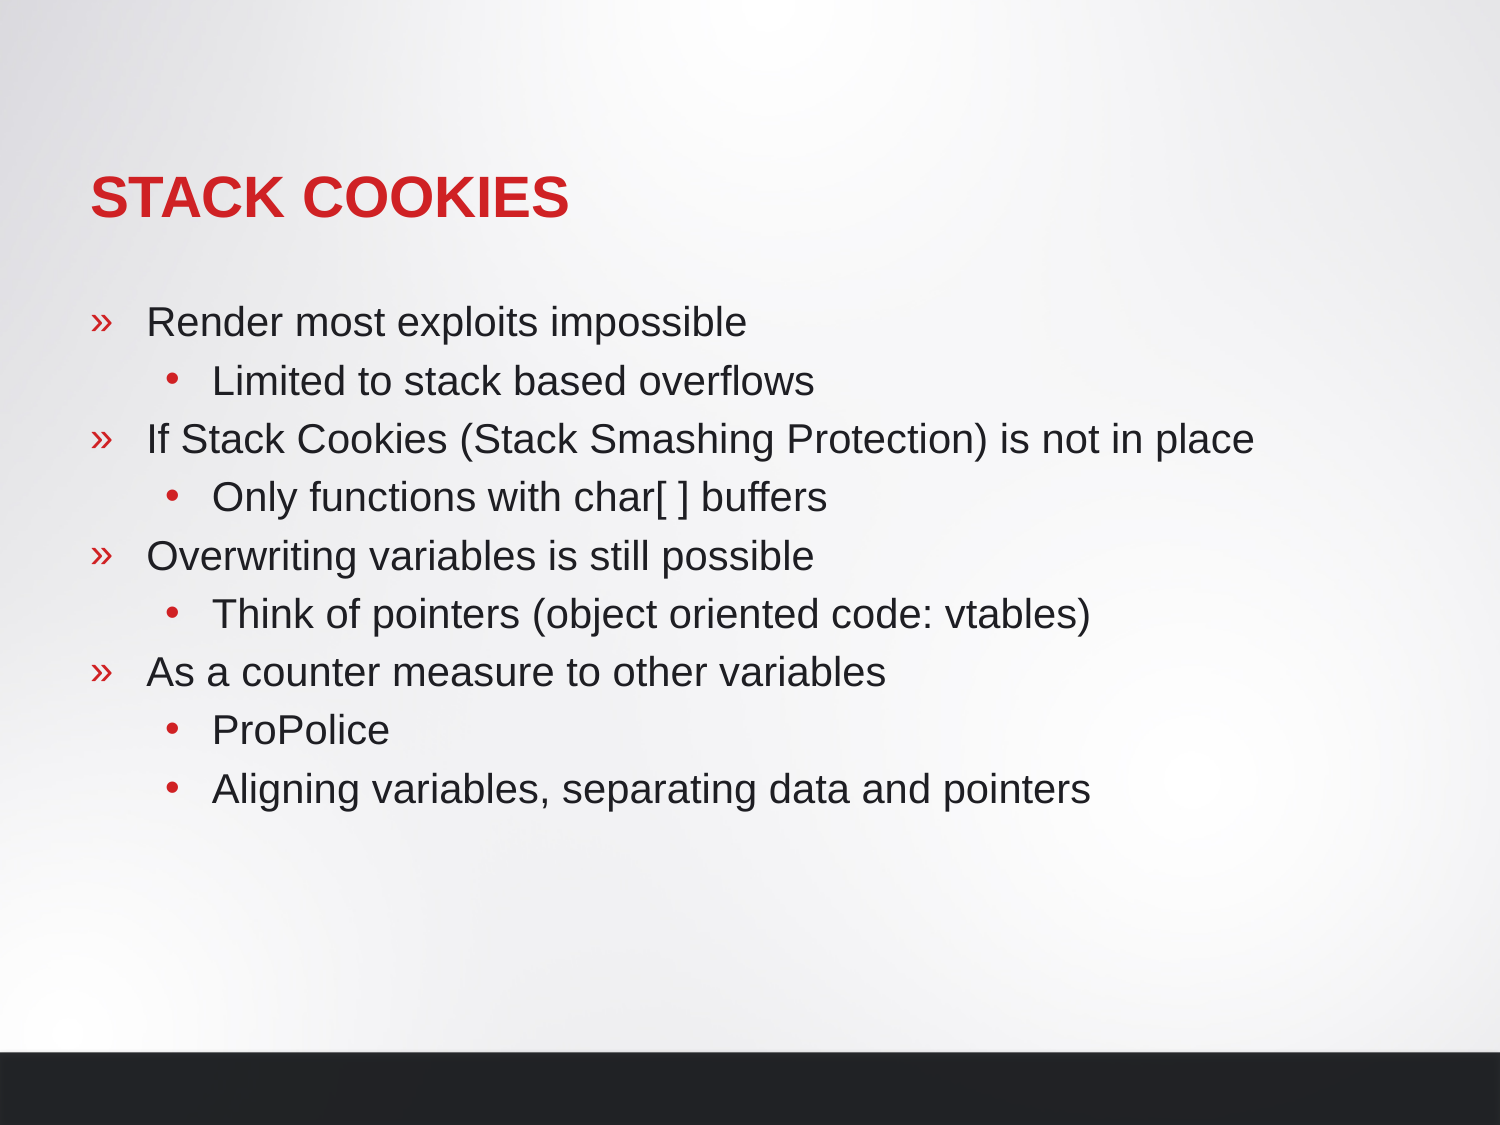

# Stack cookies
Render most exploits impossible
Limited to stack based overflows
If Stack Cookies (Stack Smashing Protection) is not in place
Only functions with char[ ] buffers
Overwriting variables is still possible
Think of pointers (object oriented code: vtables)
As a counter measure to other variables
ProPolice
Aligning variables, separating data and pointers